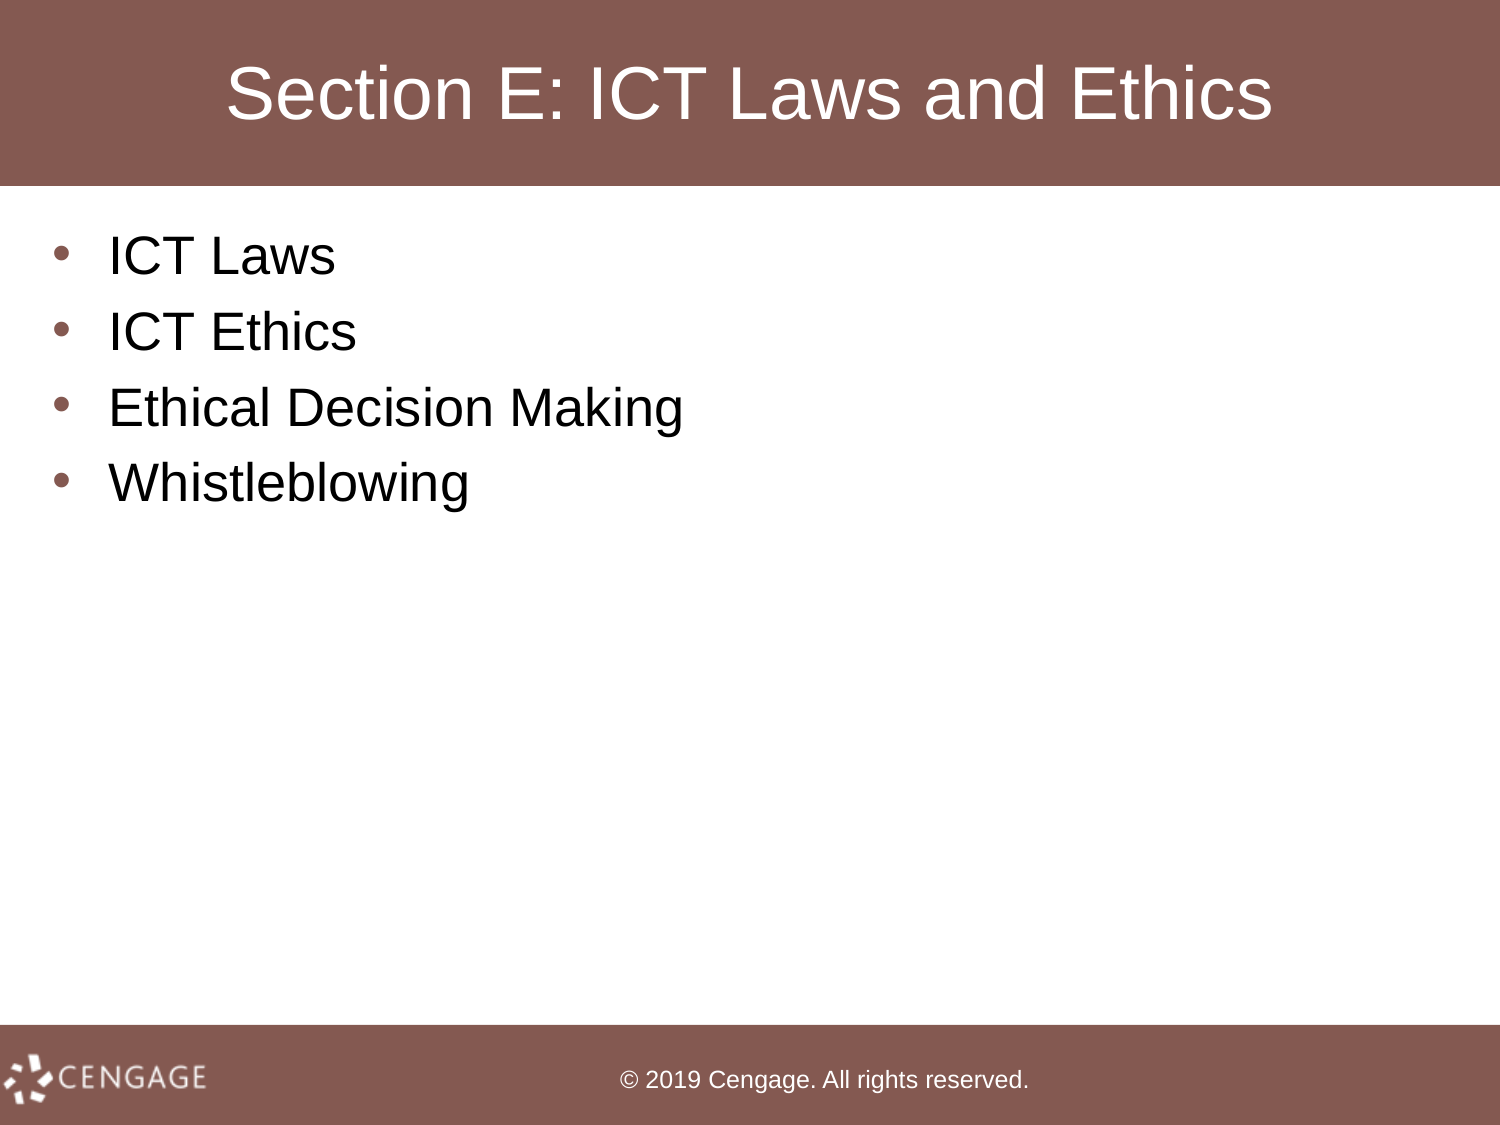

# Section E: ICT Laws and Ethics
ICT Laws
ICT Ethics
Ethical Decision Making
Whistleblowing